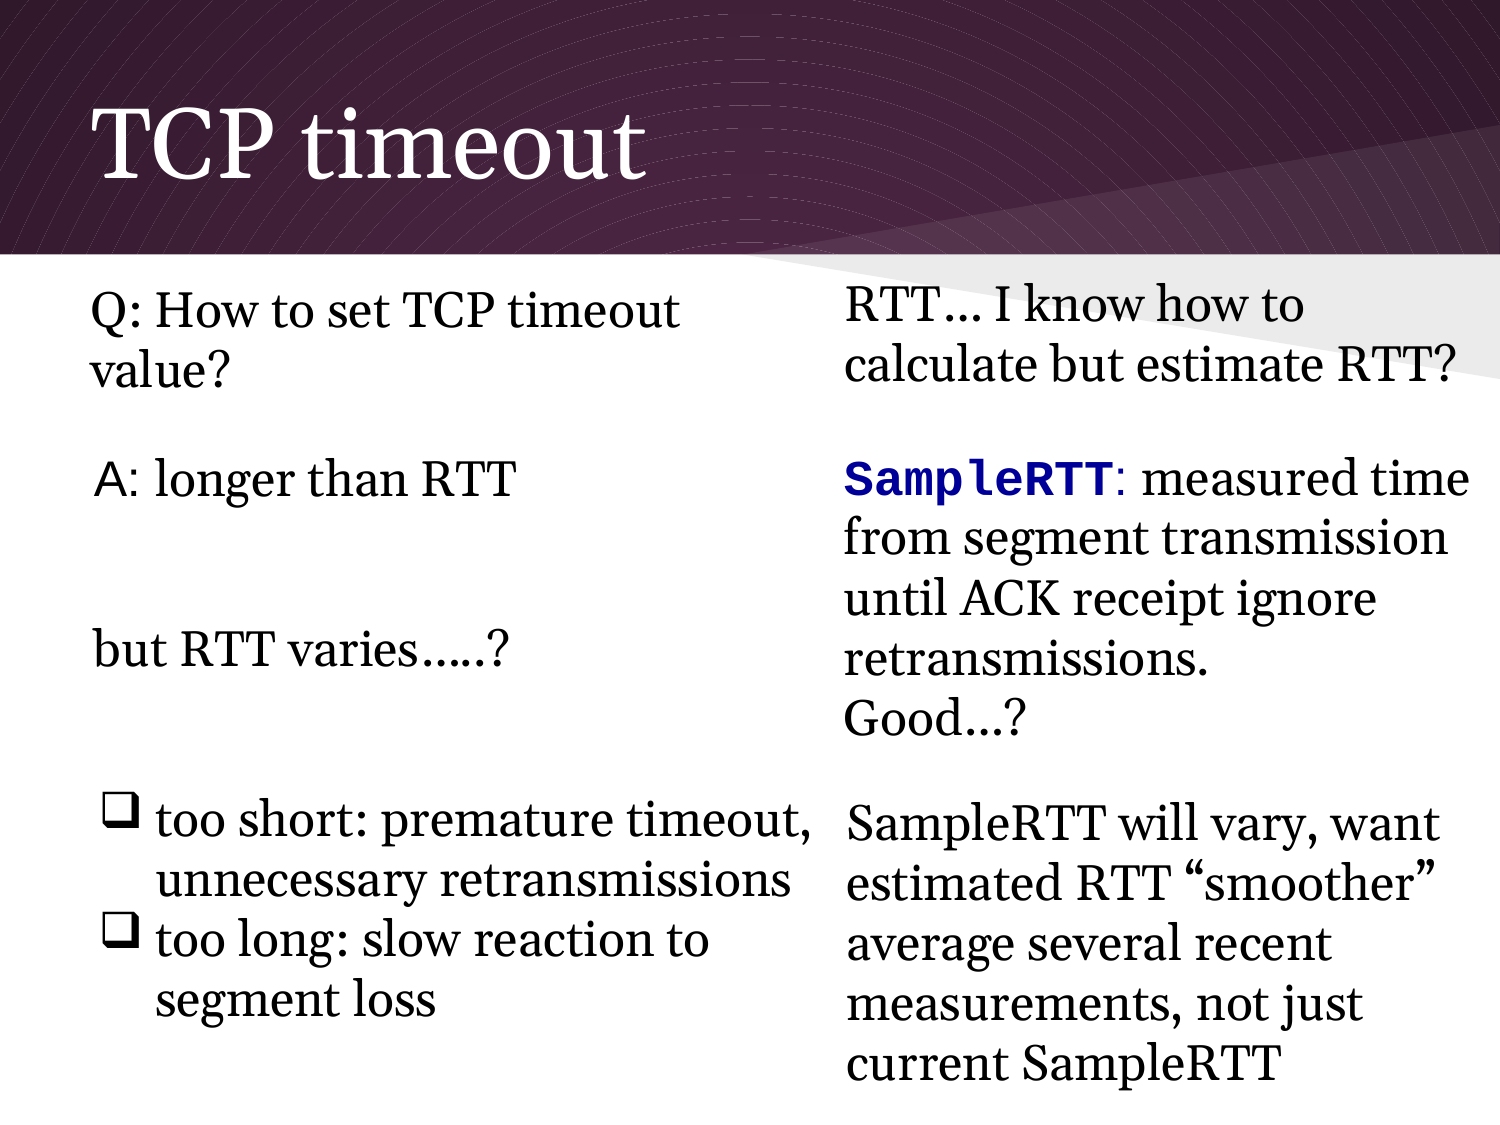

# TCP timeout
RTT… I know how to calculate but estimate RTT?
Q: How to set TCP timeout value?
SampleRTT: measured time from segment transmission until ACK receipt ignore retransmissions.
Good…?

A: longer than RTT
but RTT varies…..?
too short: premature timeout, unnecessary retransmissions
too long: slow reaction to segment loss
SampleRTT will vary, want estimated RTT “smoother”
average several recent measurements, not just current SampleRTT